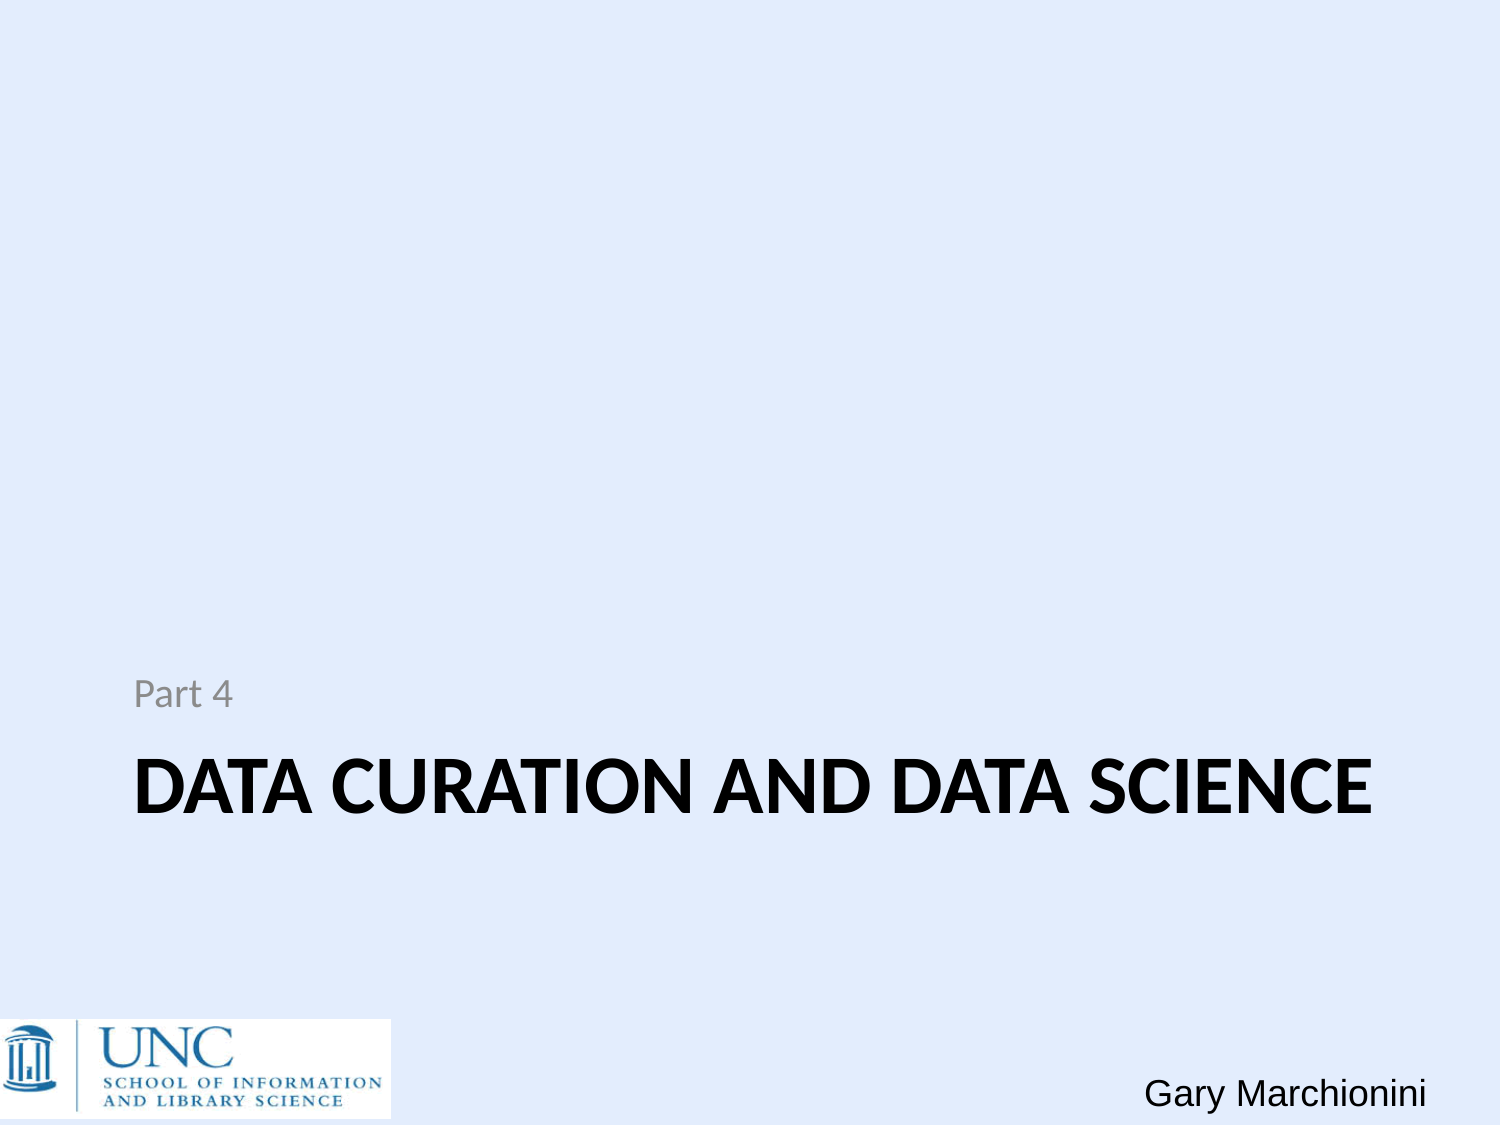

Part 4
# Data curation and data Science